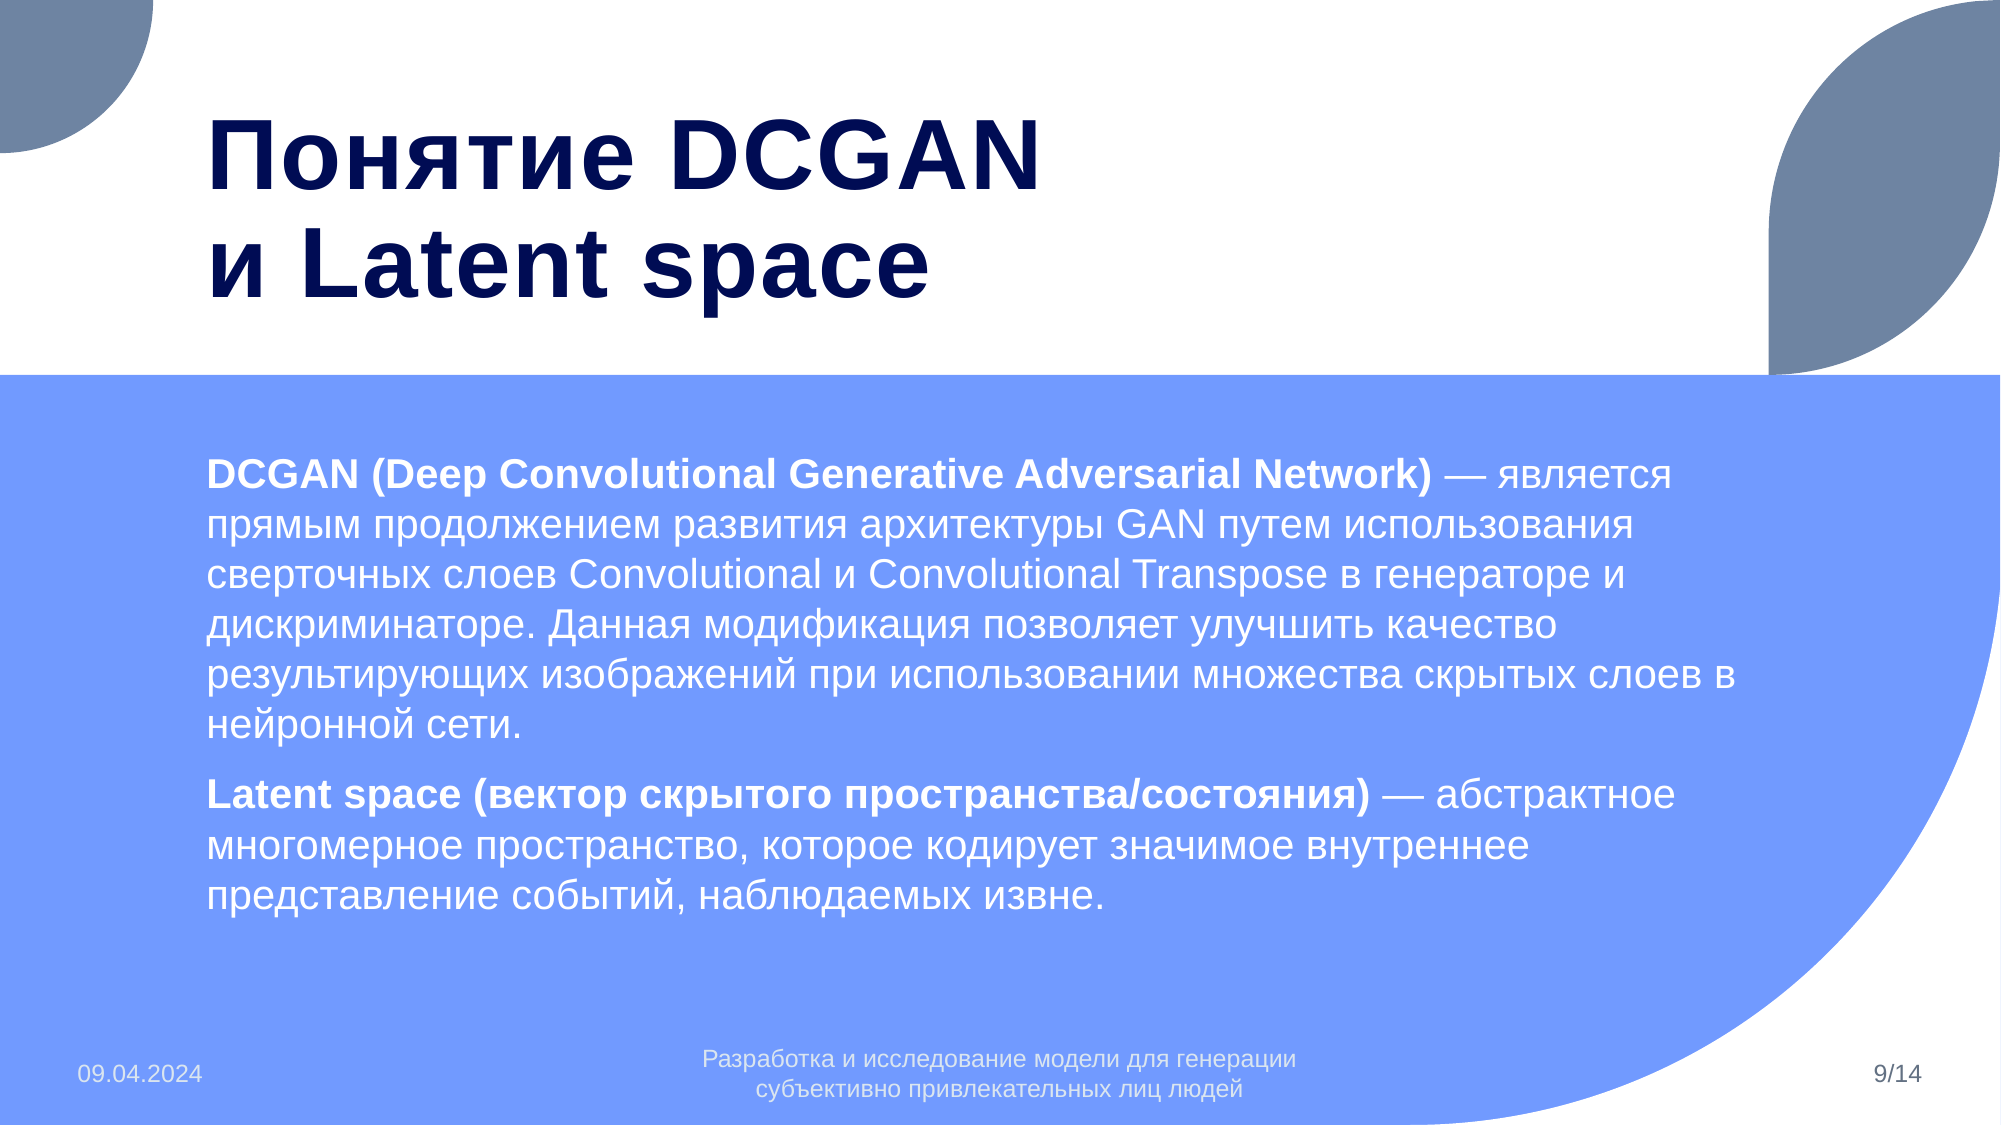

# Понятие DCGAN и Latent space
DCGAN (Deep Convolutional Generative Adversarial Network) — является прямым продолжением развития архитектуры GAN путем использования сверточных слоев Convolutional и Convolutional Transpose в генераторе и дискриминаторе. Данная модификация позволяет улучшить качество результирующих изображений при использовании множества скрытых слоев в нейронной сети.
Latent space (вектор скрытого пространства/состояния) — абстрактное многомерное пространство, которое кодирует значимое внутреннее представление событий, наблюдаемых извне.
09.04.2024
Разработка и исследование модели для генерации субъективно привлекательных лиц людей
9/14